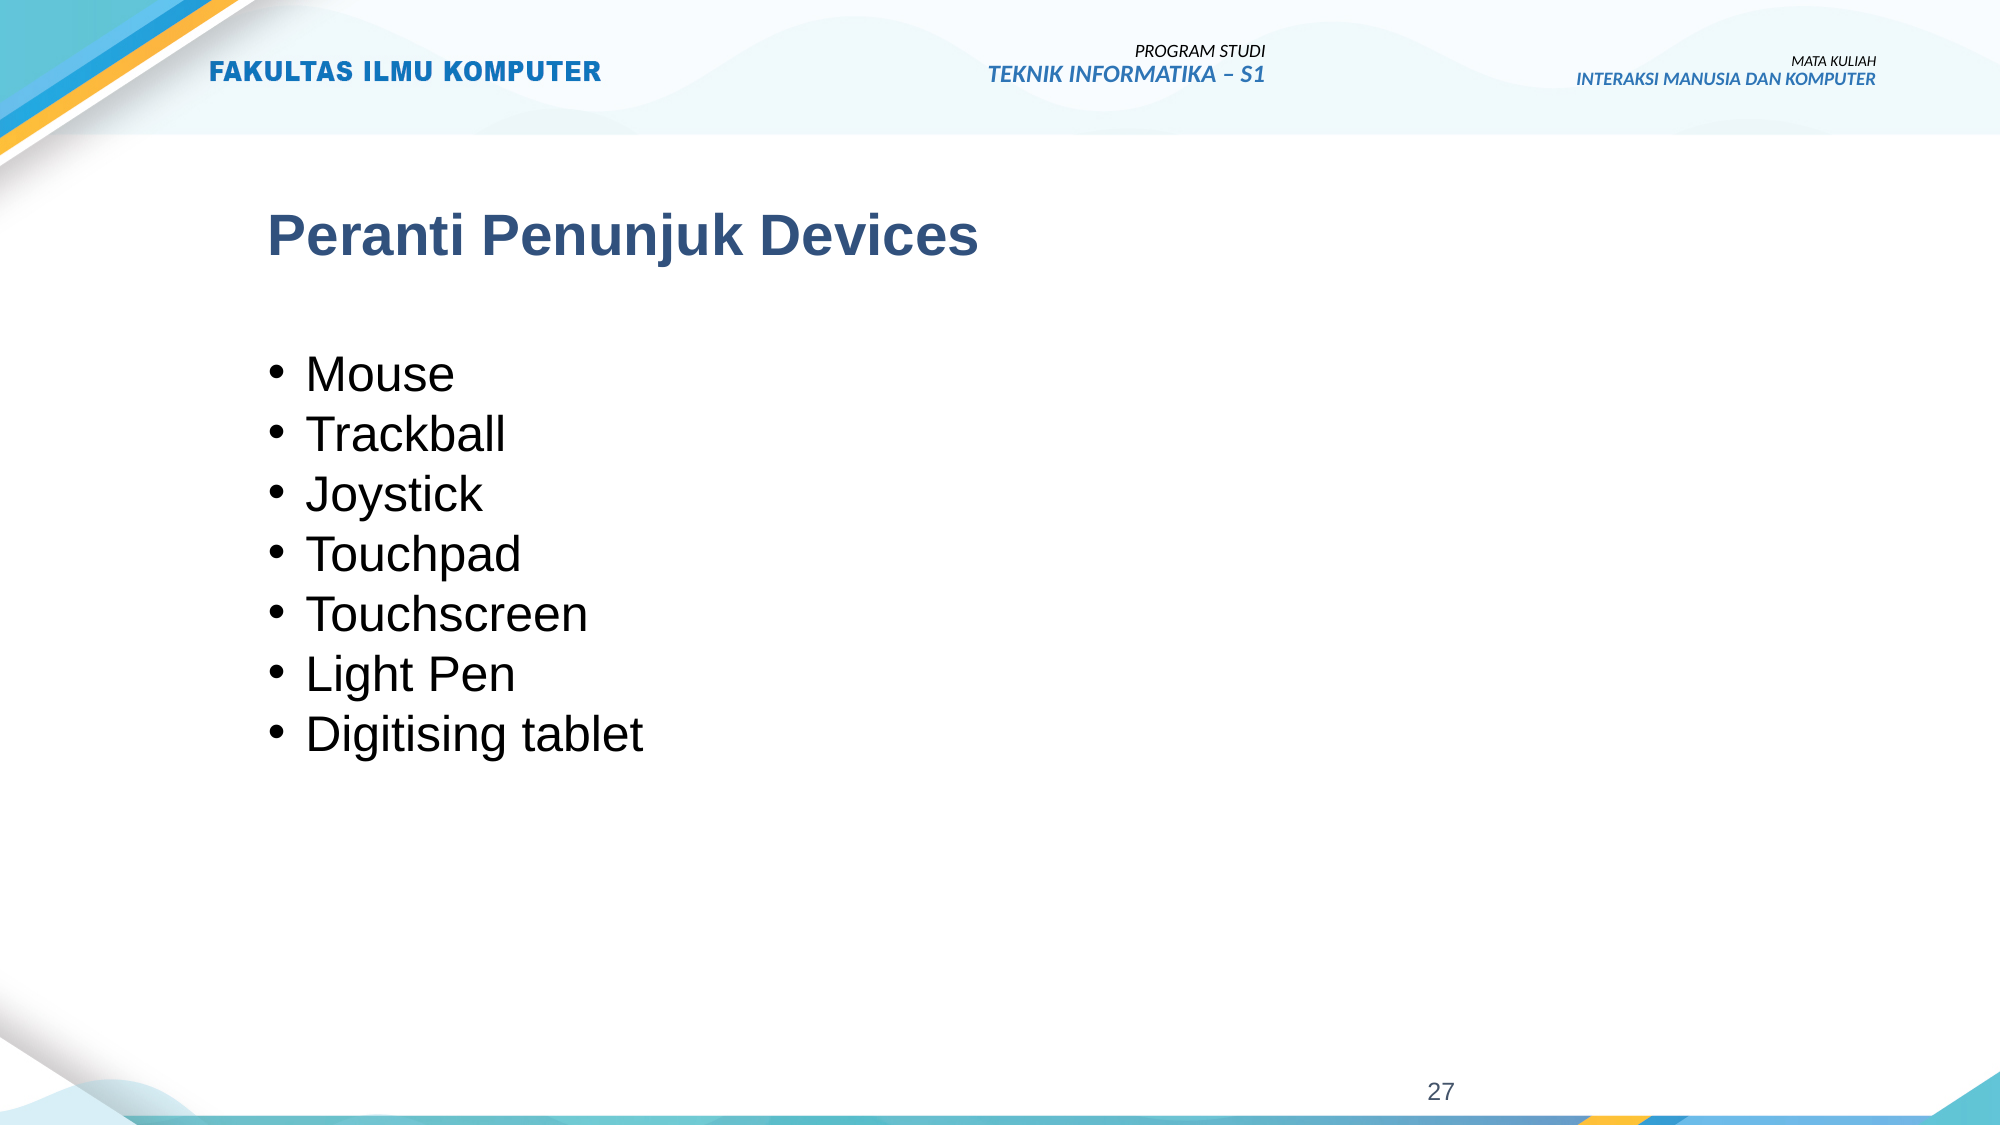

PROGRAM STUDI
TEKNIK INFORMATIKA – S1
MATA KULIAH
INTERAKSI MANUSIA DAN KOMPUTER
# Peranti Penunjuk Devices
Mouse
Trackball
Joystick
Touchpad
Touchscreen
Light Pen
Digitising tablet

27